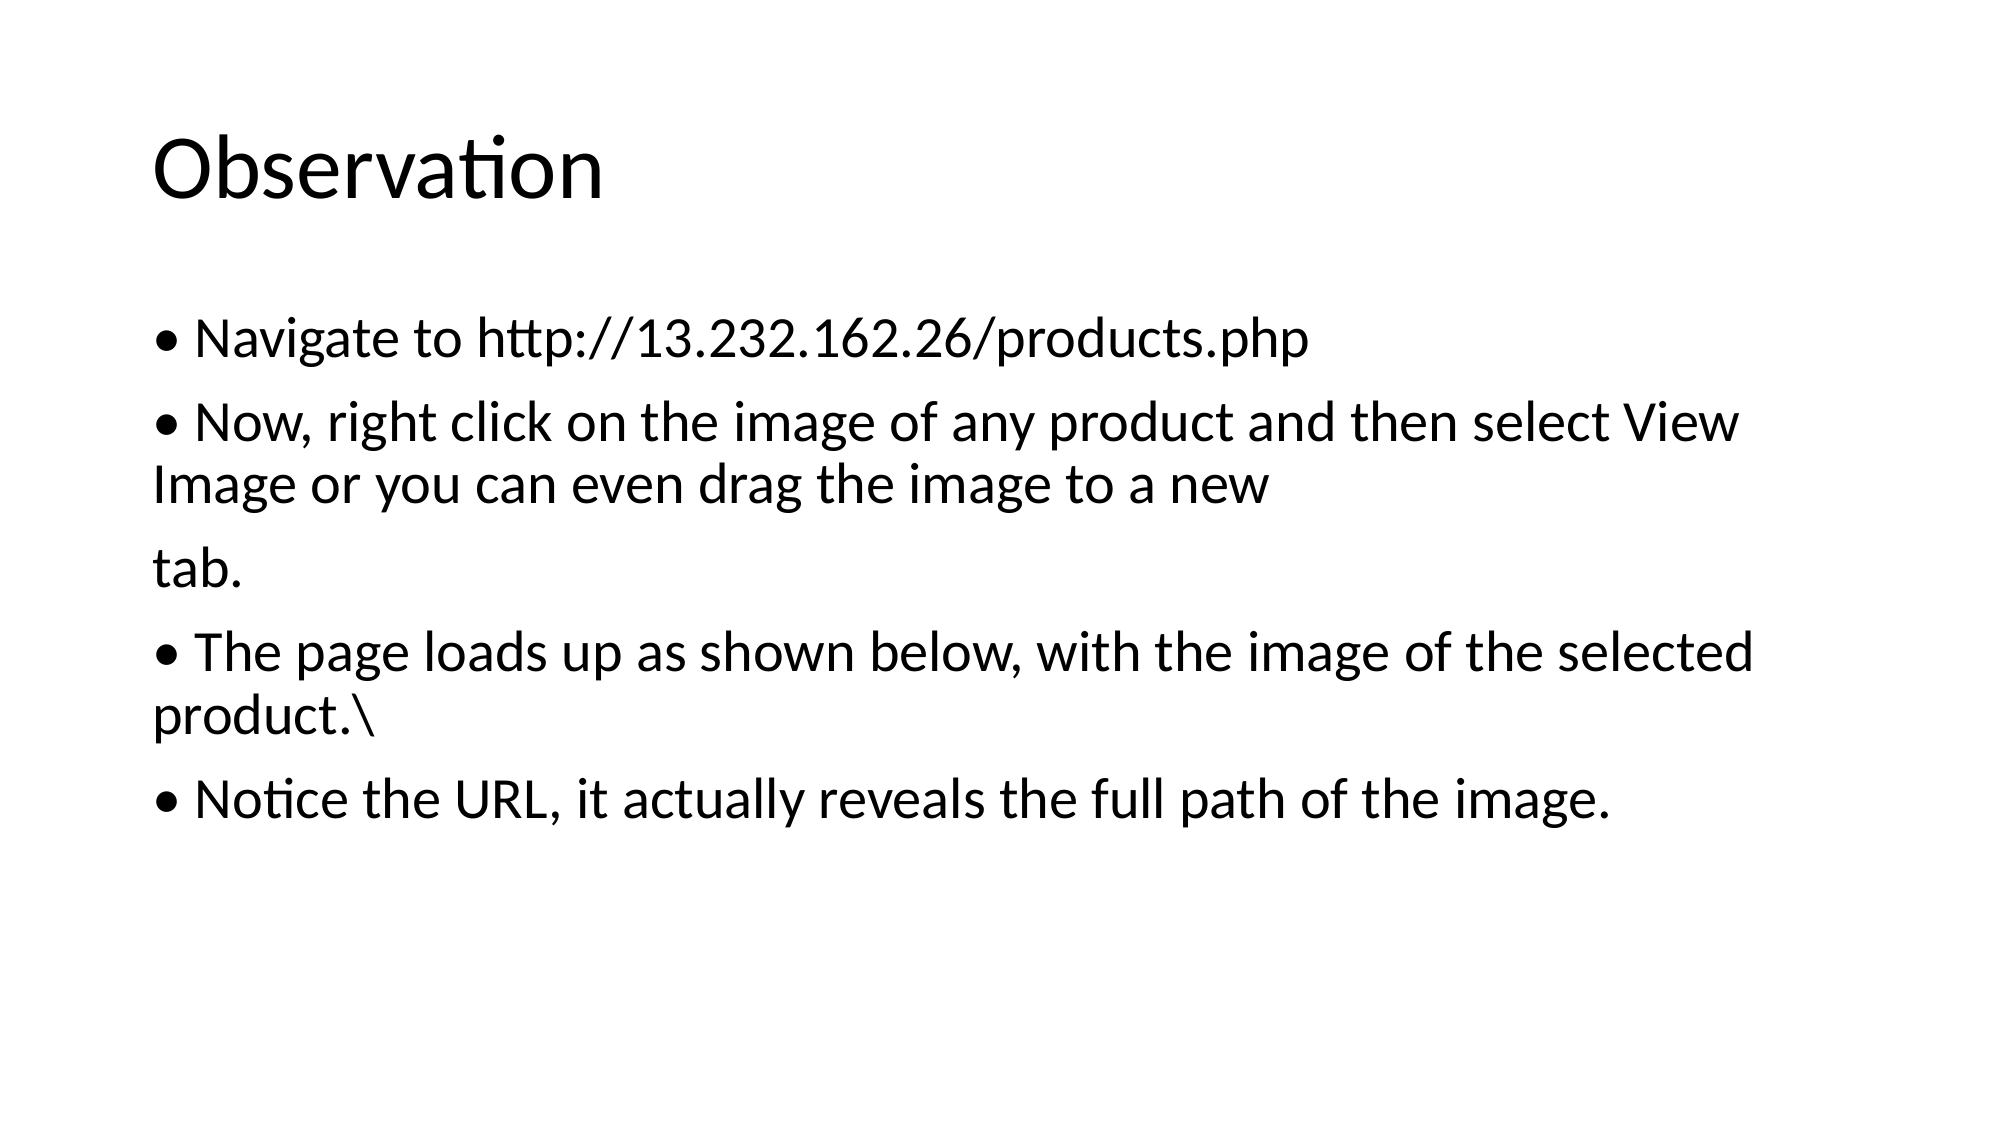

# Observation
• Navigate to http://13.232.162.26/products.php
• Now, right click on the image of any product and then select View Image or you can even drag the image to a new
tab.
• The page loads up as shown below, with the image of the selected product.\
• Notice the URL, it actually reveals the full path of the image.